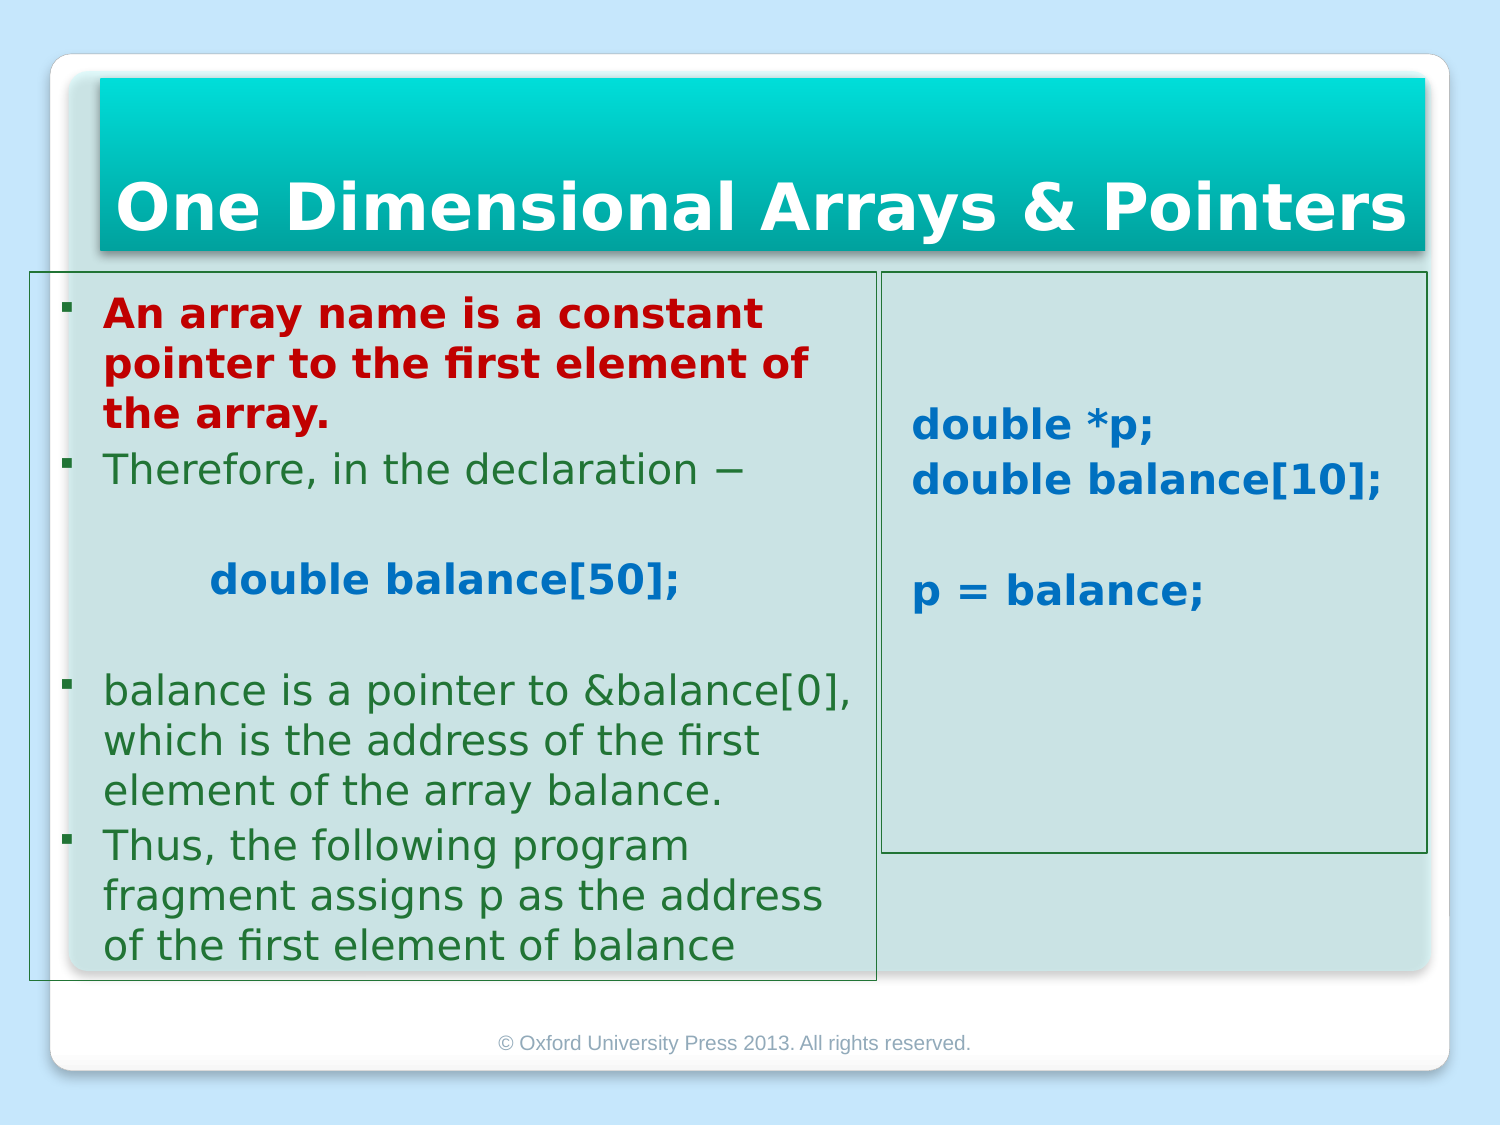

One Dimensional Arrays & Pointers
An array name is a constant pointer to the first element of the array.
Therefore, in the declaration −

	double balance[50];

balance is a pointer to &balance[0], which is the address of the first element of the array balance.
Thus, the following program fragment assigns p as the address of the first element of balance

double *p;
double balance[10];

p = balance;
© Oxford University Press 2013. All rights reserved.